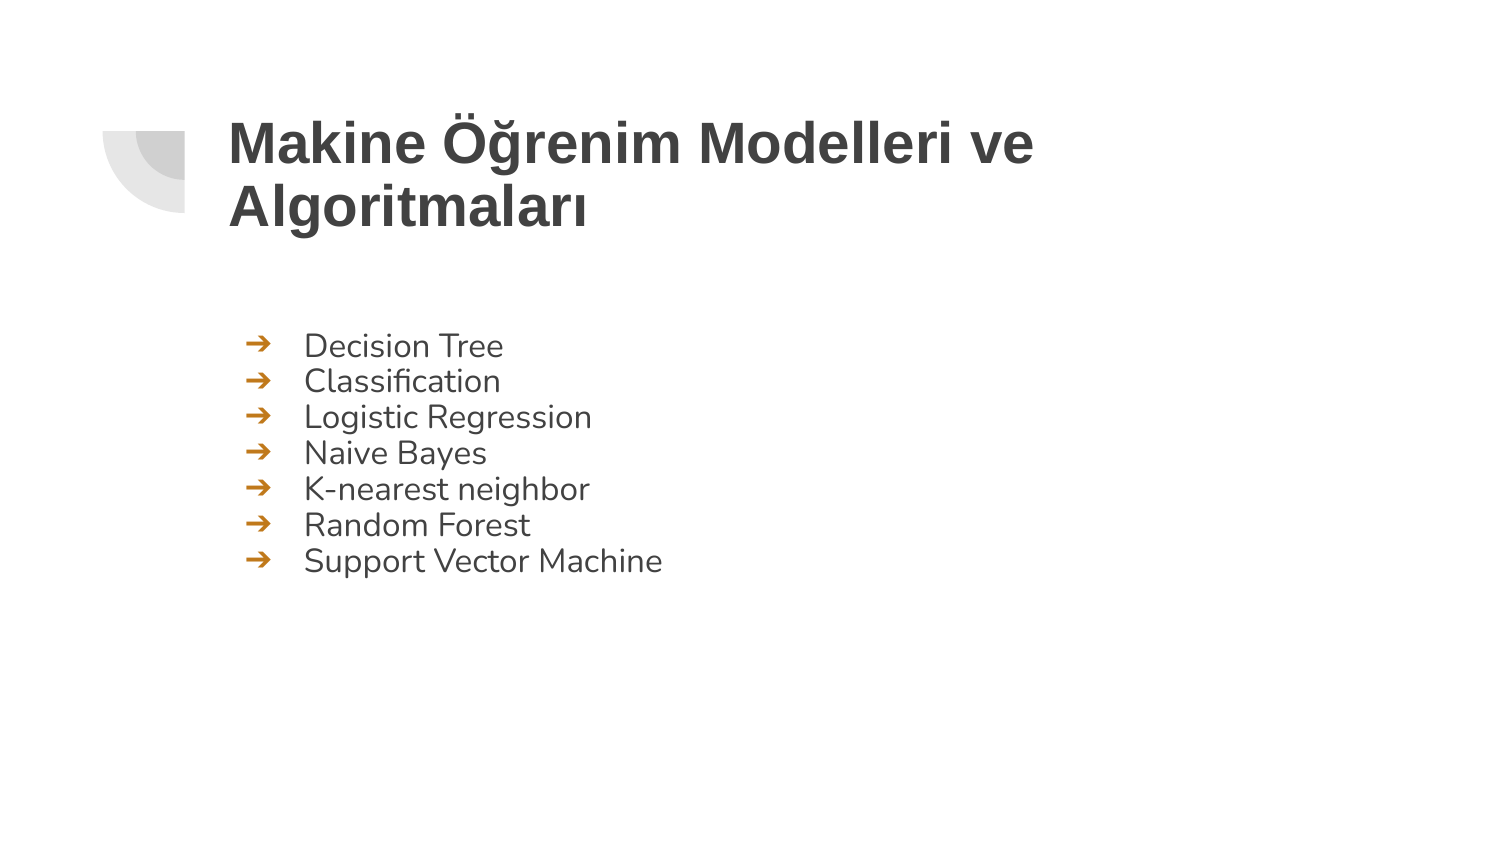

# Makine Öğrenim Modelleri ve Algoritmaları

Decision Tree
Classification
Logistic Regression
Naive Bayes
K-nearest neighbor
Random Forest
Support Vector Machine